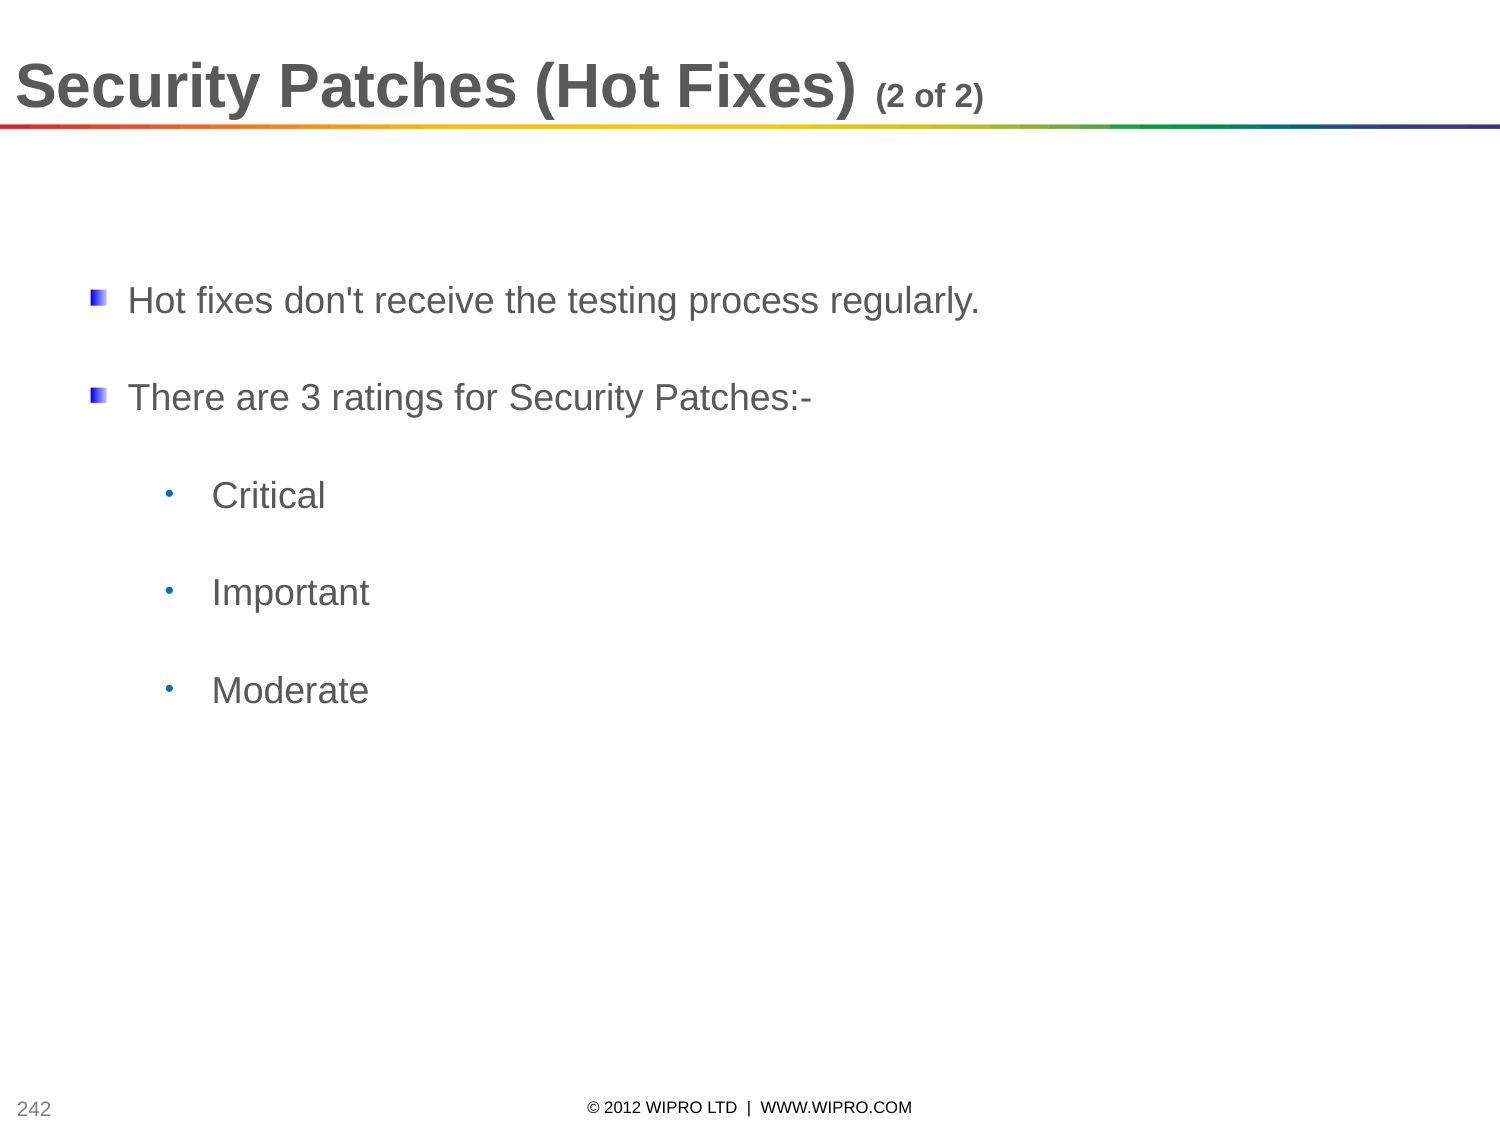

Security Patches (Hot Fixes) (2 of 2)
Hot fixes don't receive the testing process regularly.
There are 3 ratings for Security Patches:-
Critical
Important
Moderate